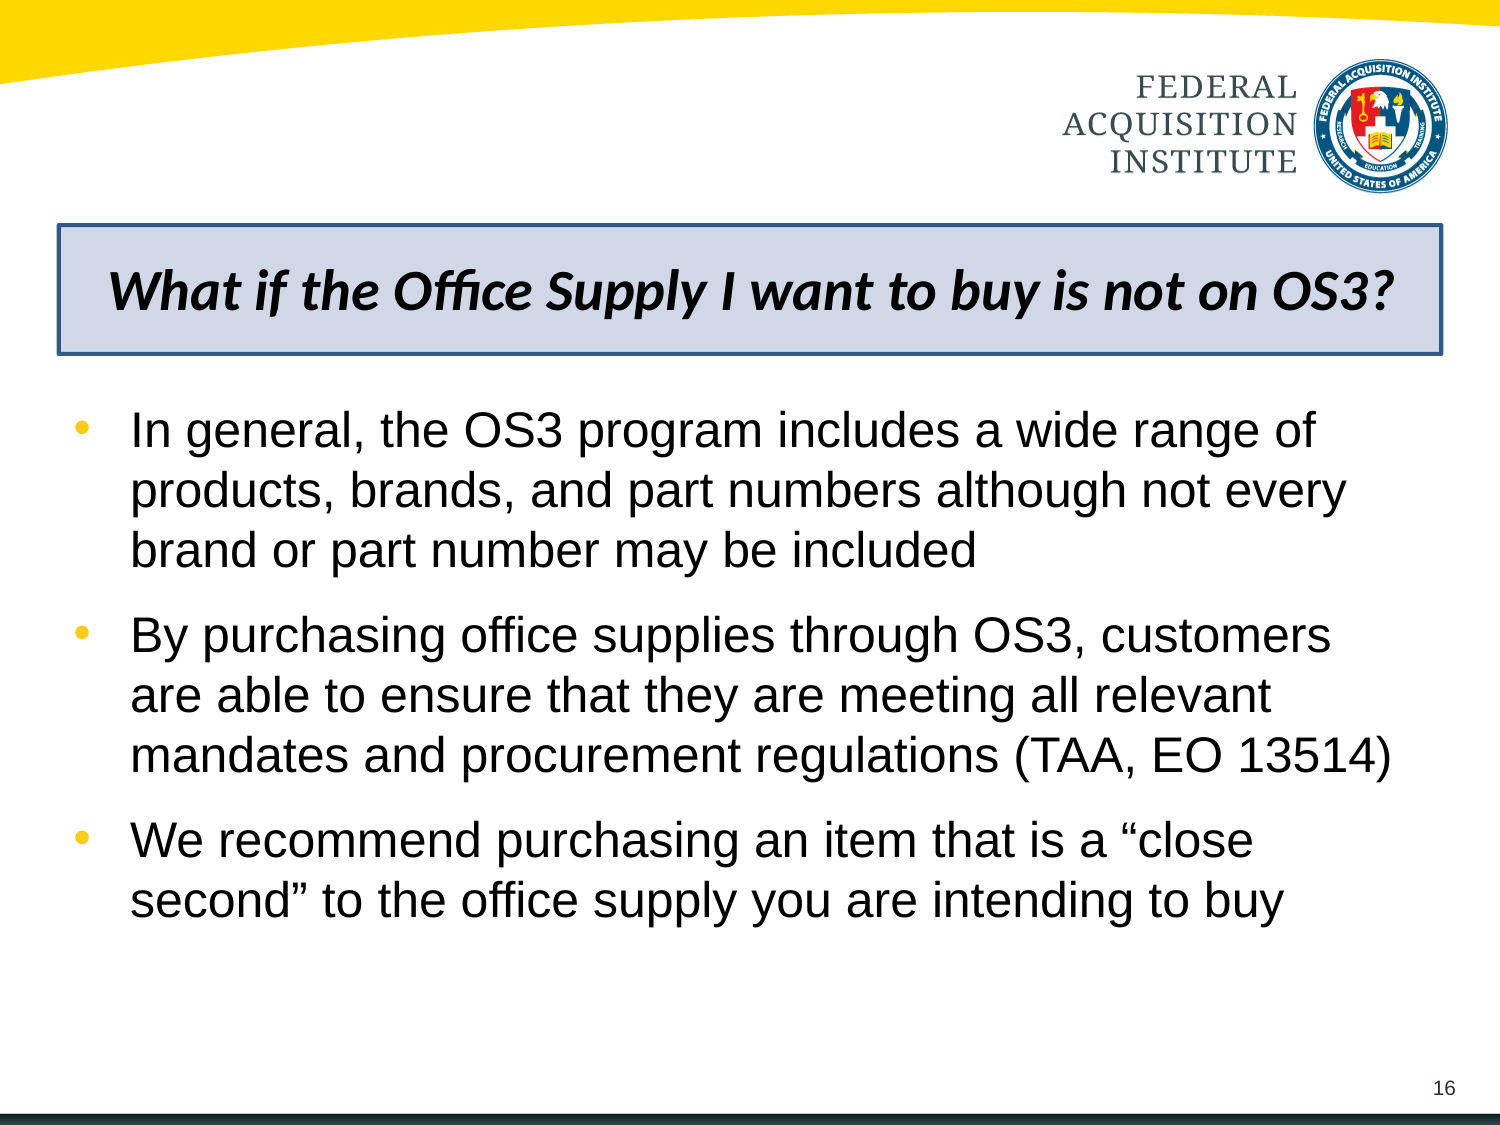

What if the Office Supply I want to buy is not on OS3?
In general, the OS3 program includes a wide range of products, brands, and part numbers although not every brand or part number may be included
By purchasing office supplies through OS3, customers are able to ensure that they are meeting all relevant mandates and procurement regulations (TAA, EO 13514)
We recommend purchasing an item that is a “close second” to the office supply you are intending to buy
16